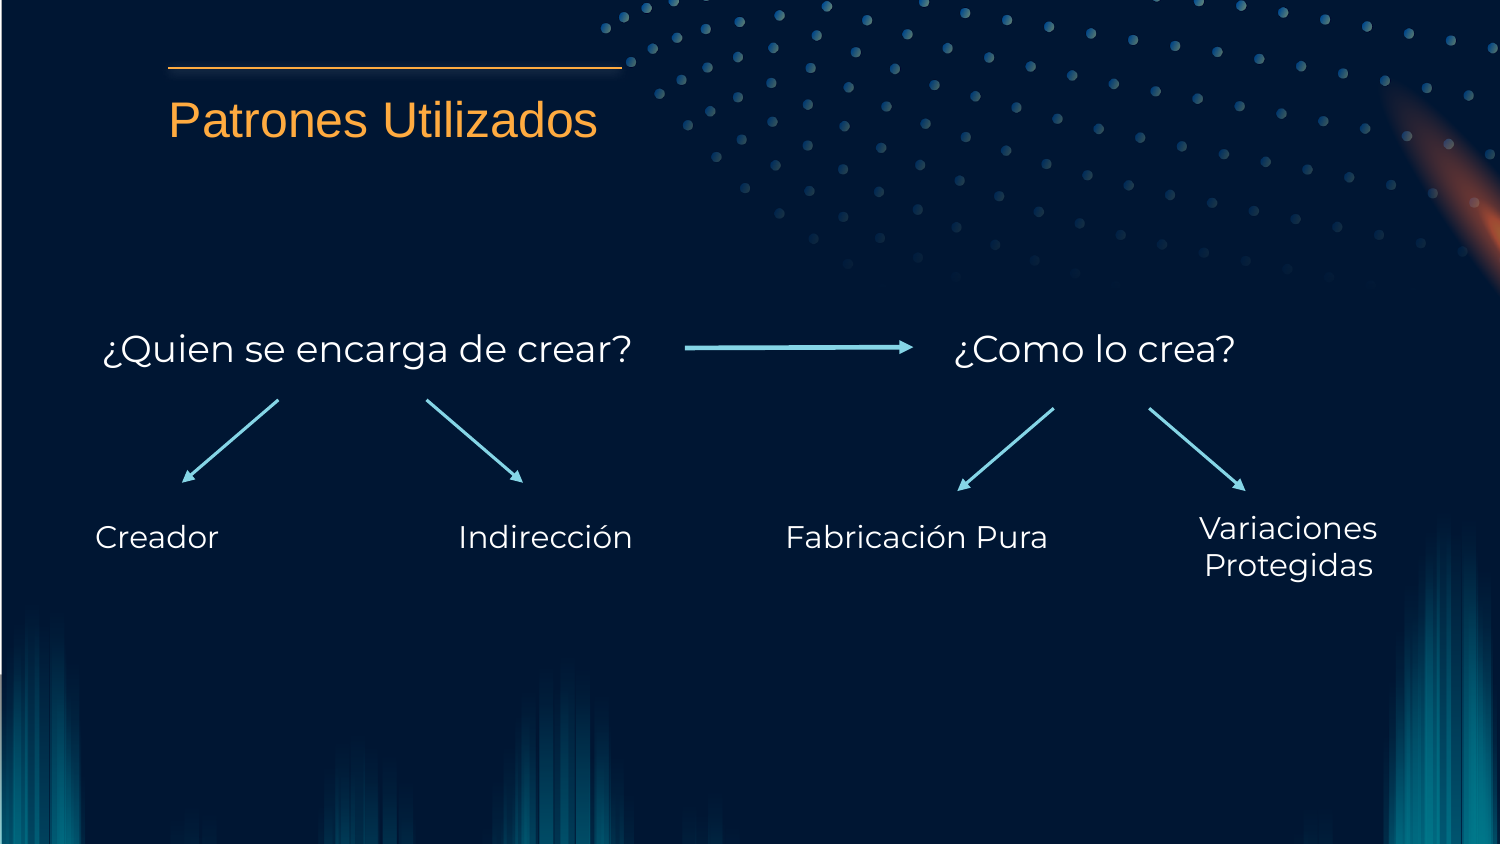

Patrones Utilizados
¿Como lo crea?
¿Quien se encarga de crear?
Creador
Indirección
Fabricación Pura
Variaciones Protegidas